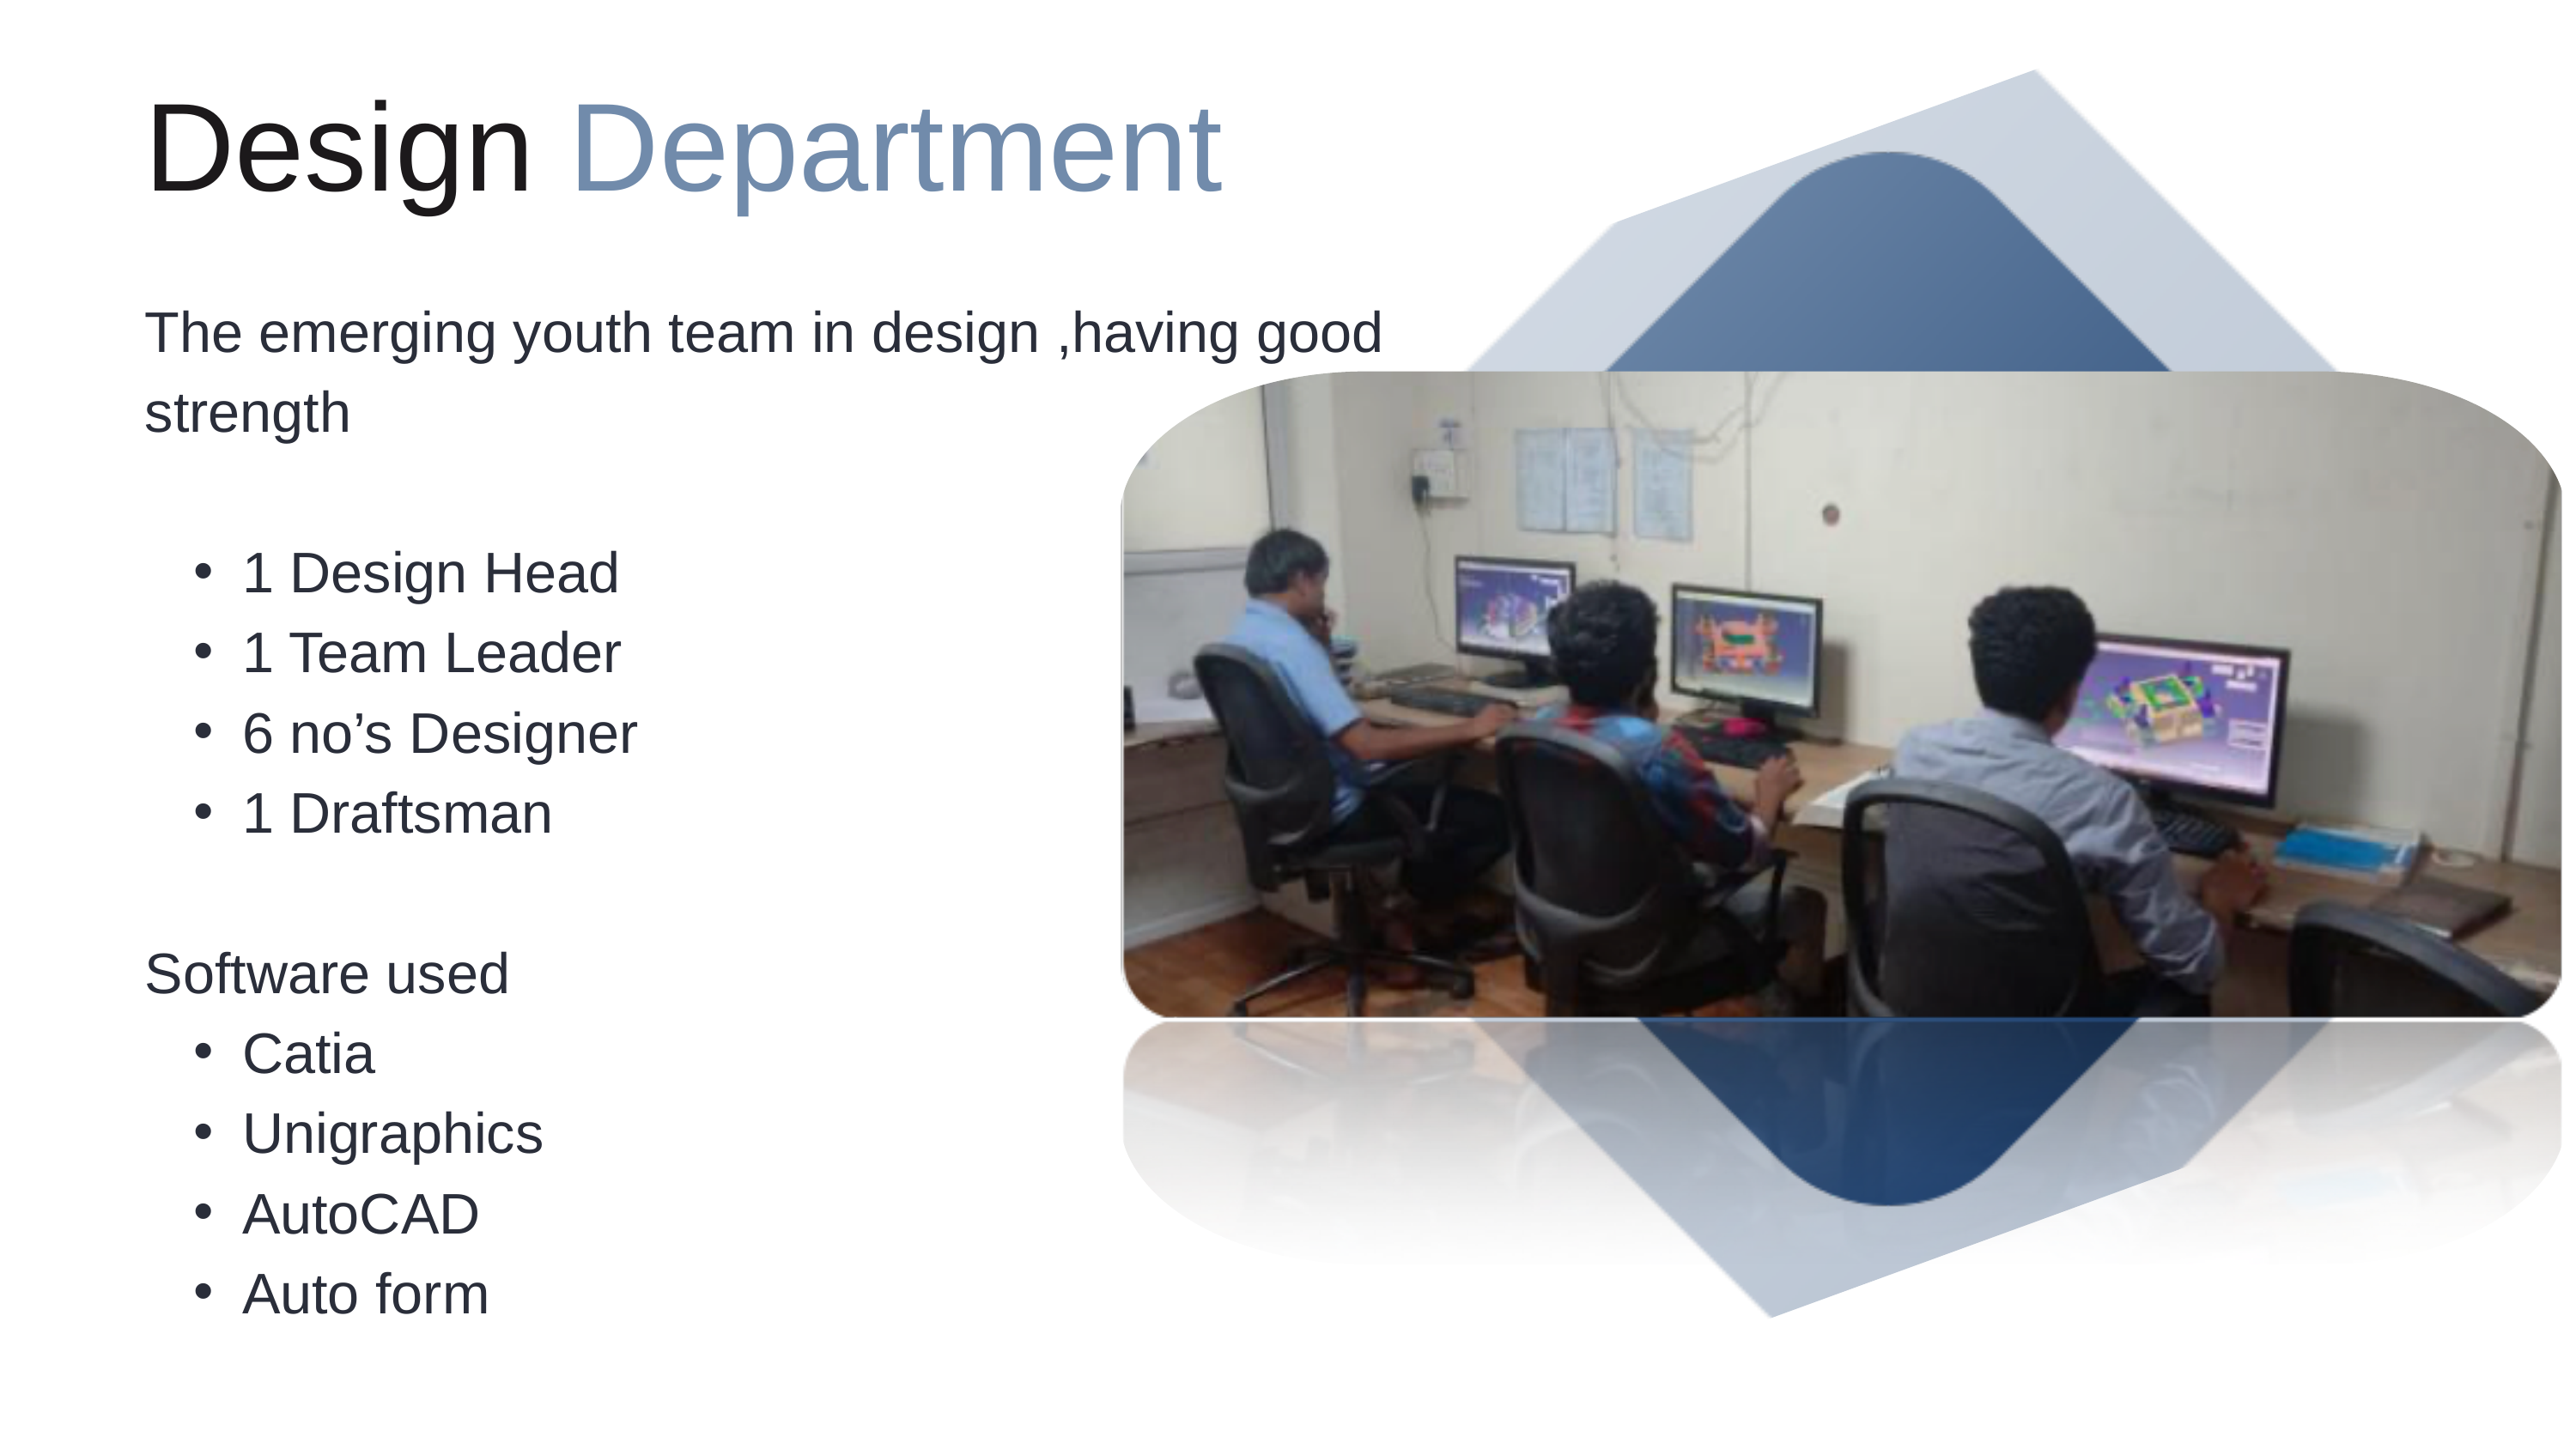

Design Department
The emerging youth team in design ,having good strength

1 Design Head
1 Team Leader
6 no’s Designer
1 Draftsman

Software used
Catia
Unigraphics
AutoCAD
Auto form